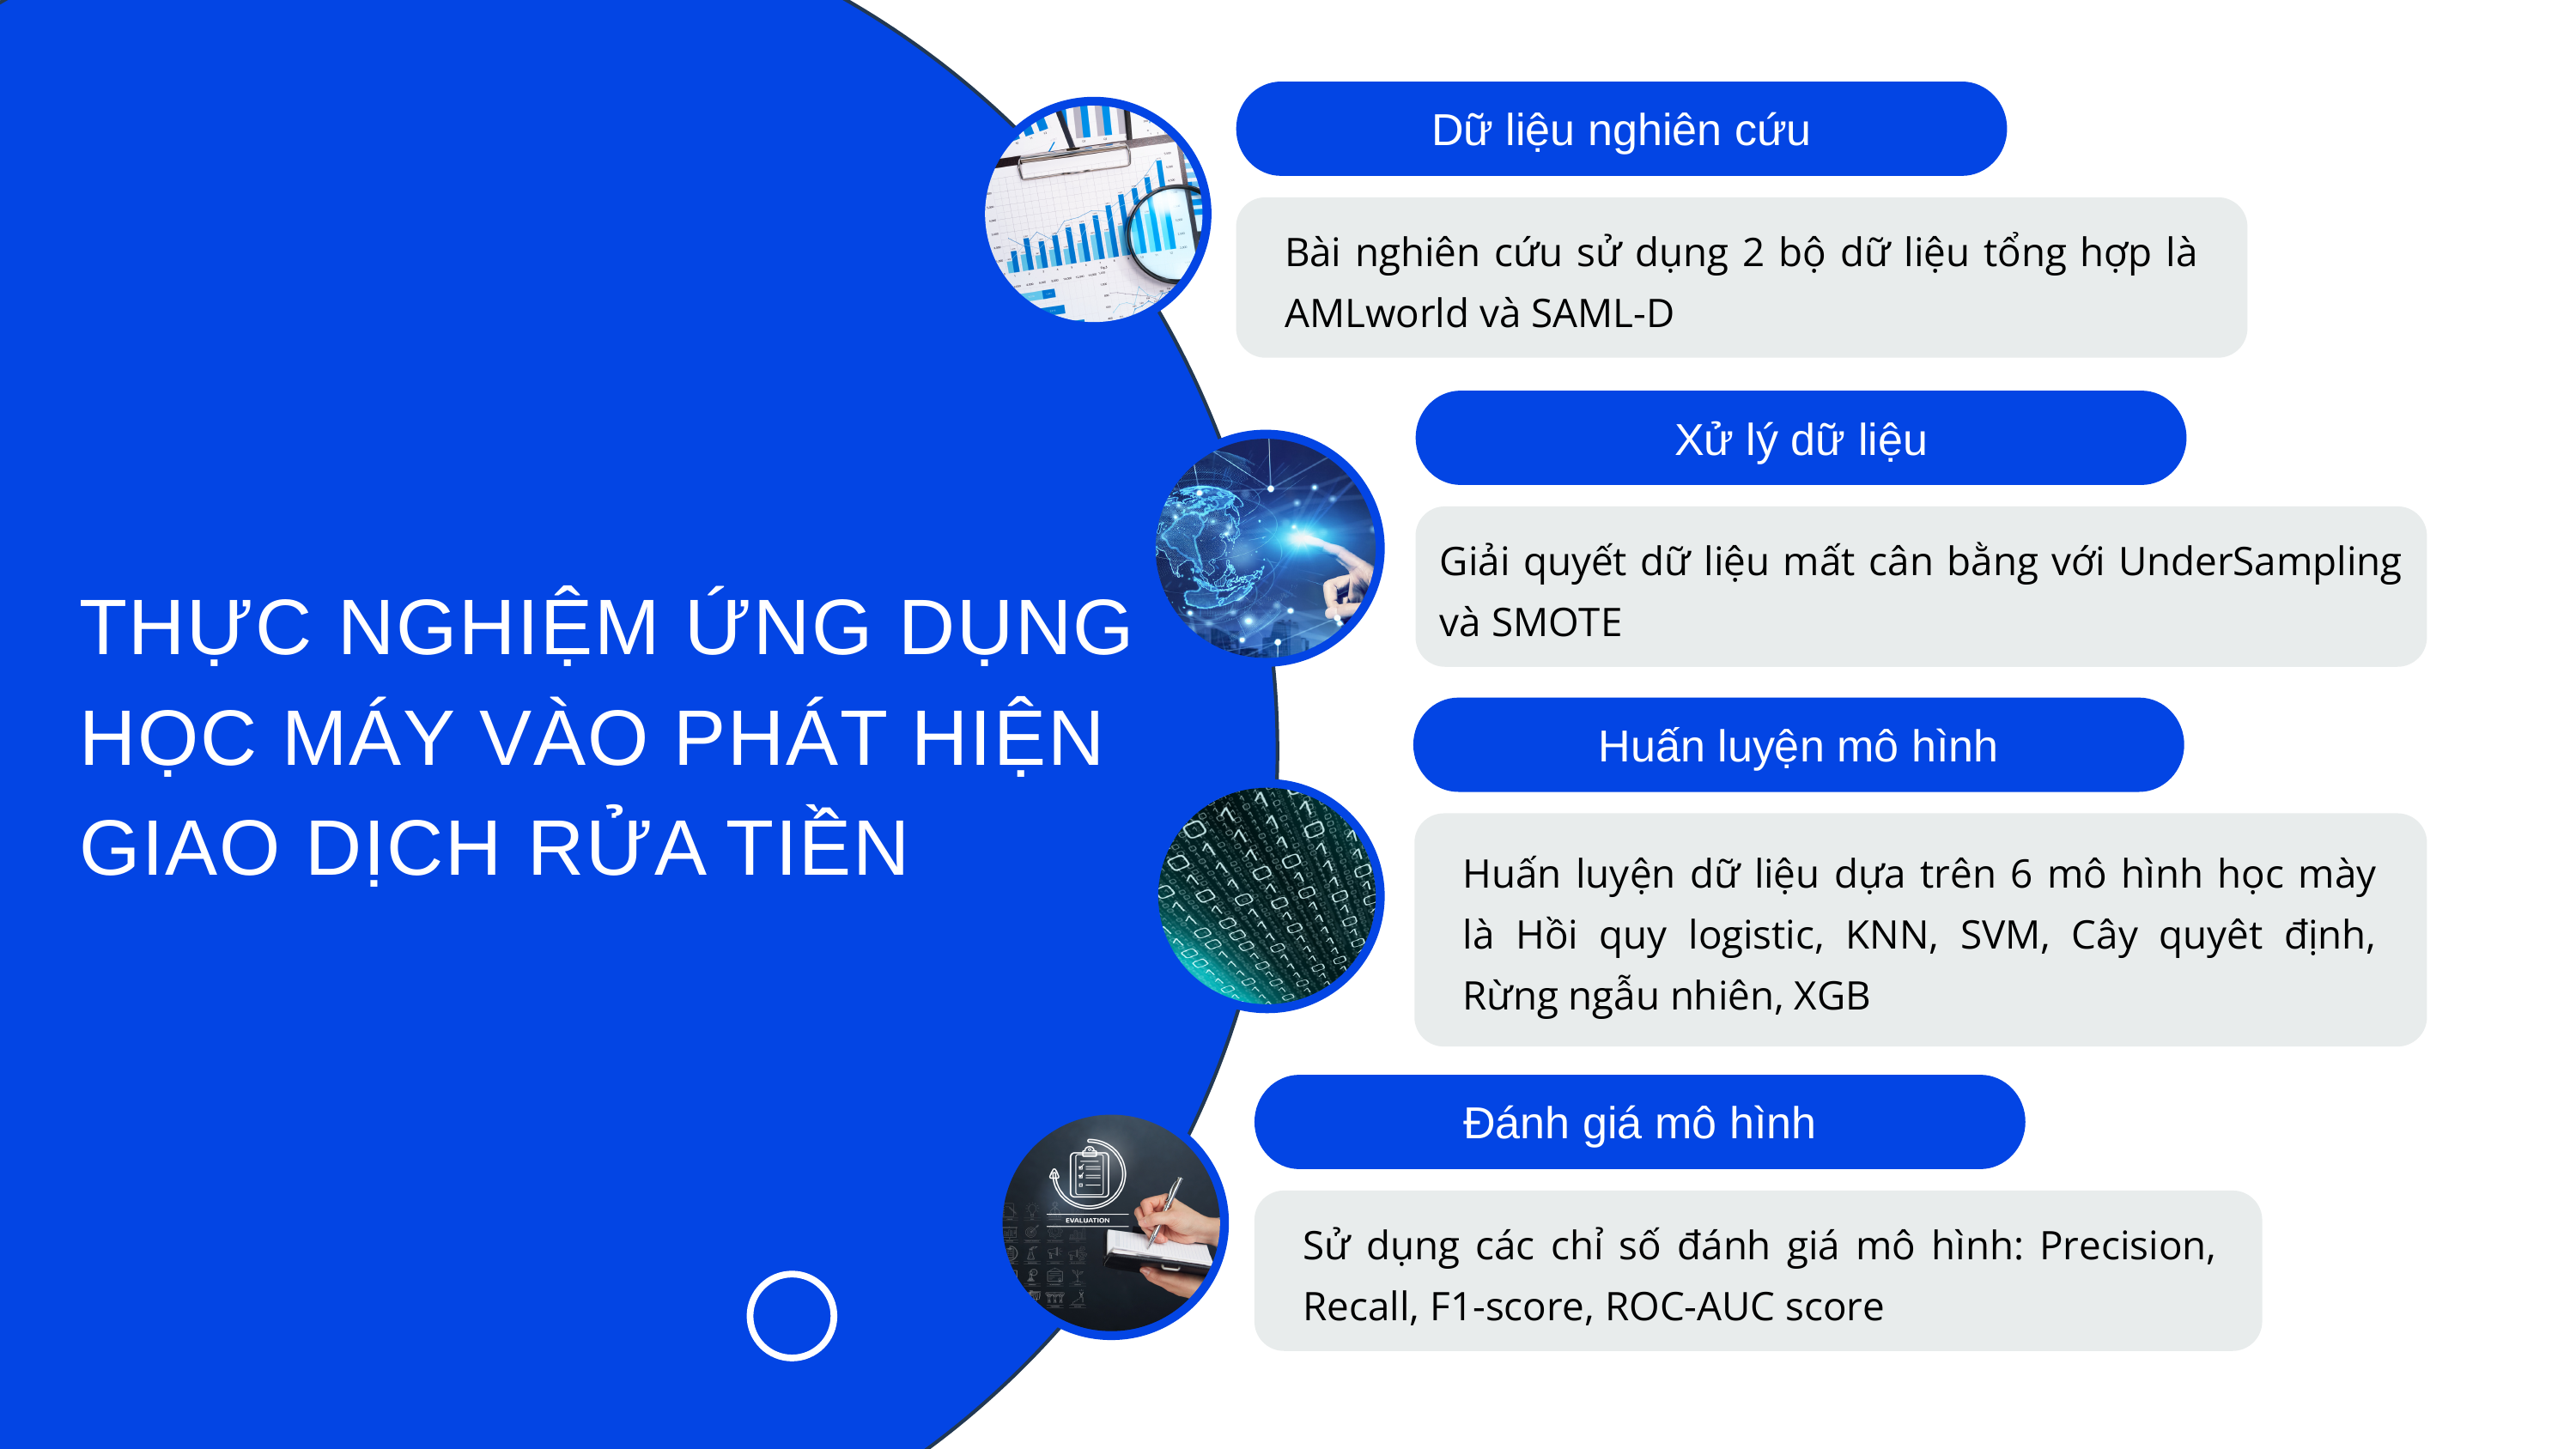

Dữ liệu nghiên cứu

Bài nghiên cứu sử dụng 2 bộ dữ liệu tổng hợp là AMLworld và SAML-D

Xử lý dữ liệu

Giải quyết dữ liệu mất cân bằng với UnderSampling và SMOTE
THỰC NGHIỆM ỨNG DỤNG HỌC MÁY VÀO PHÁT HIỆN GIAO DỊCH RỬA TIỀN

Huấn luyện mô hình

Huấn luyện dữ liệu dựa trên 6 mô hình học mày là Hồi quy logistic, KNN, SVM, Cây quyêt định, Rừng ngẫu nhiên, XGB

Đánh giá mô hình

Sử dụng các chỉ số đánh giá mô hình: Precision, Recall, F1-score, ROC-AUC score